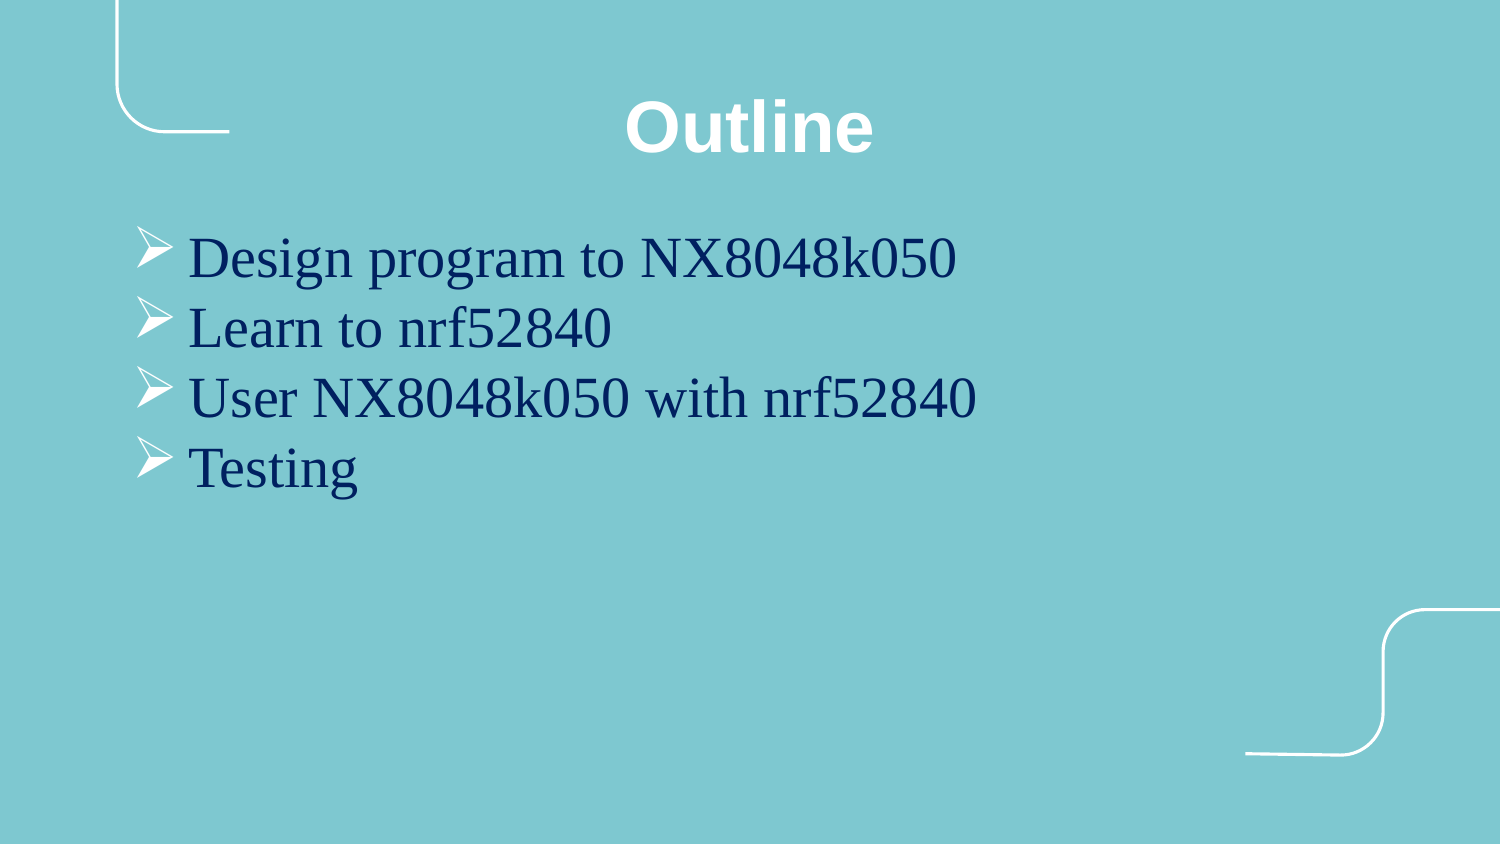

# Outline
Design program to NX8048k050
Learn to nrf52840
User NX8048k050 with nrf52840
Testing